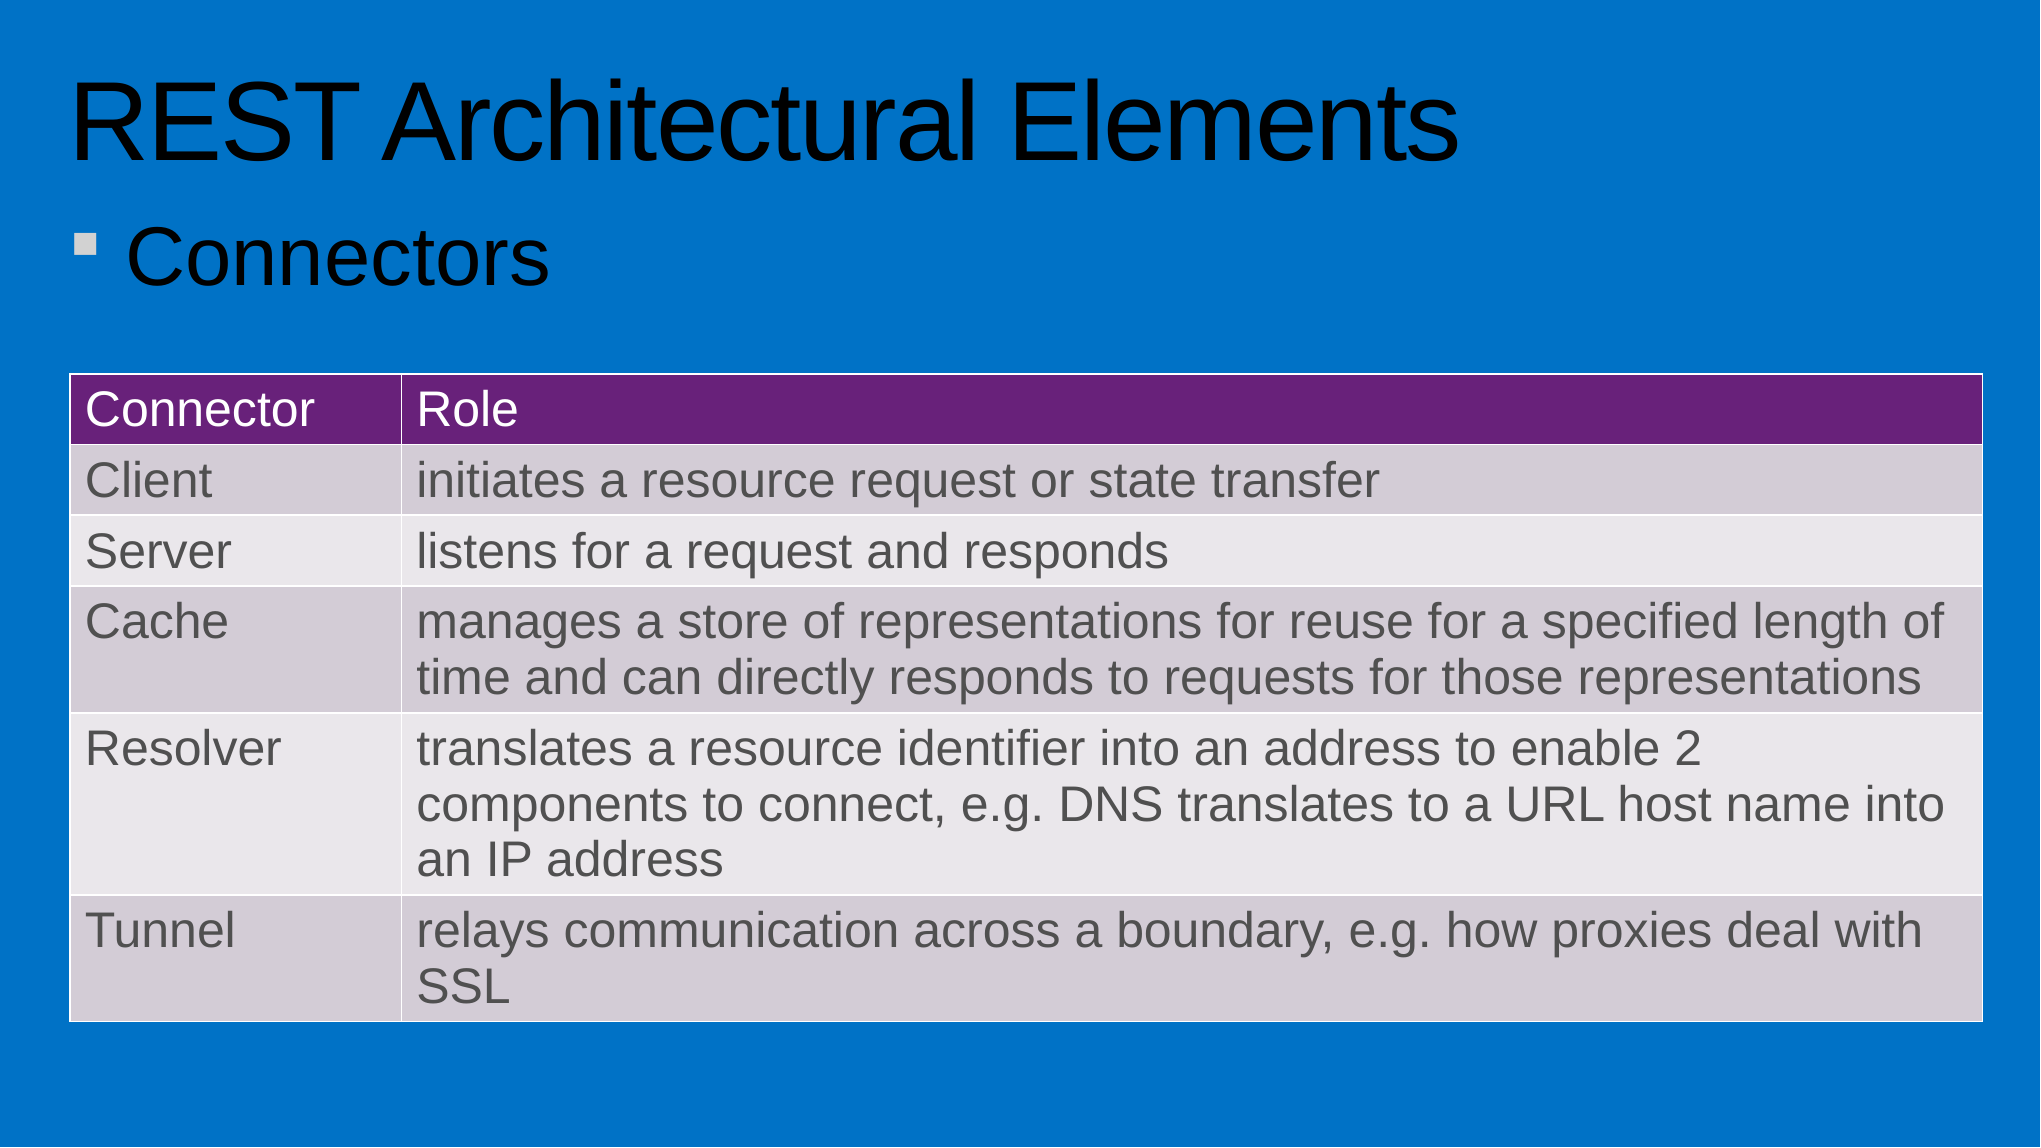

# REST Architectural Elements
Connectors
| Connector | Role |
| --- | --- |
| Client | initiates a resource request or state transfer |
| Server | listens for a request and responds |
| Cache | manages a store of representations for reuse for a specified length of time and can directly responds to requests for those representations |
| Resolver | translates a resource identifier into an address to enable 2 components to connect, e.g. DNS translates to a URL host name into an IP address |
| Tunnel | relays communication across a boundary, e.g. how proxies deal with SSL |